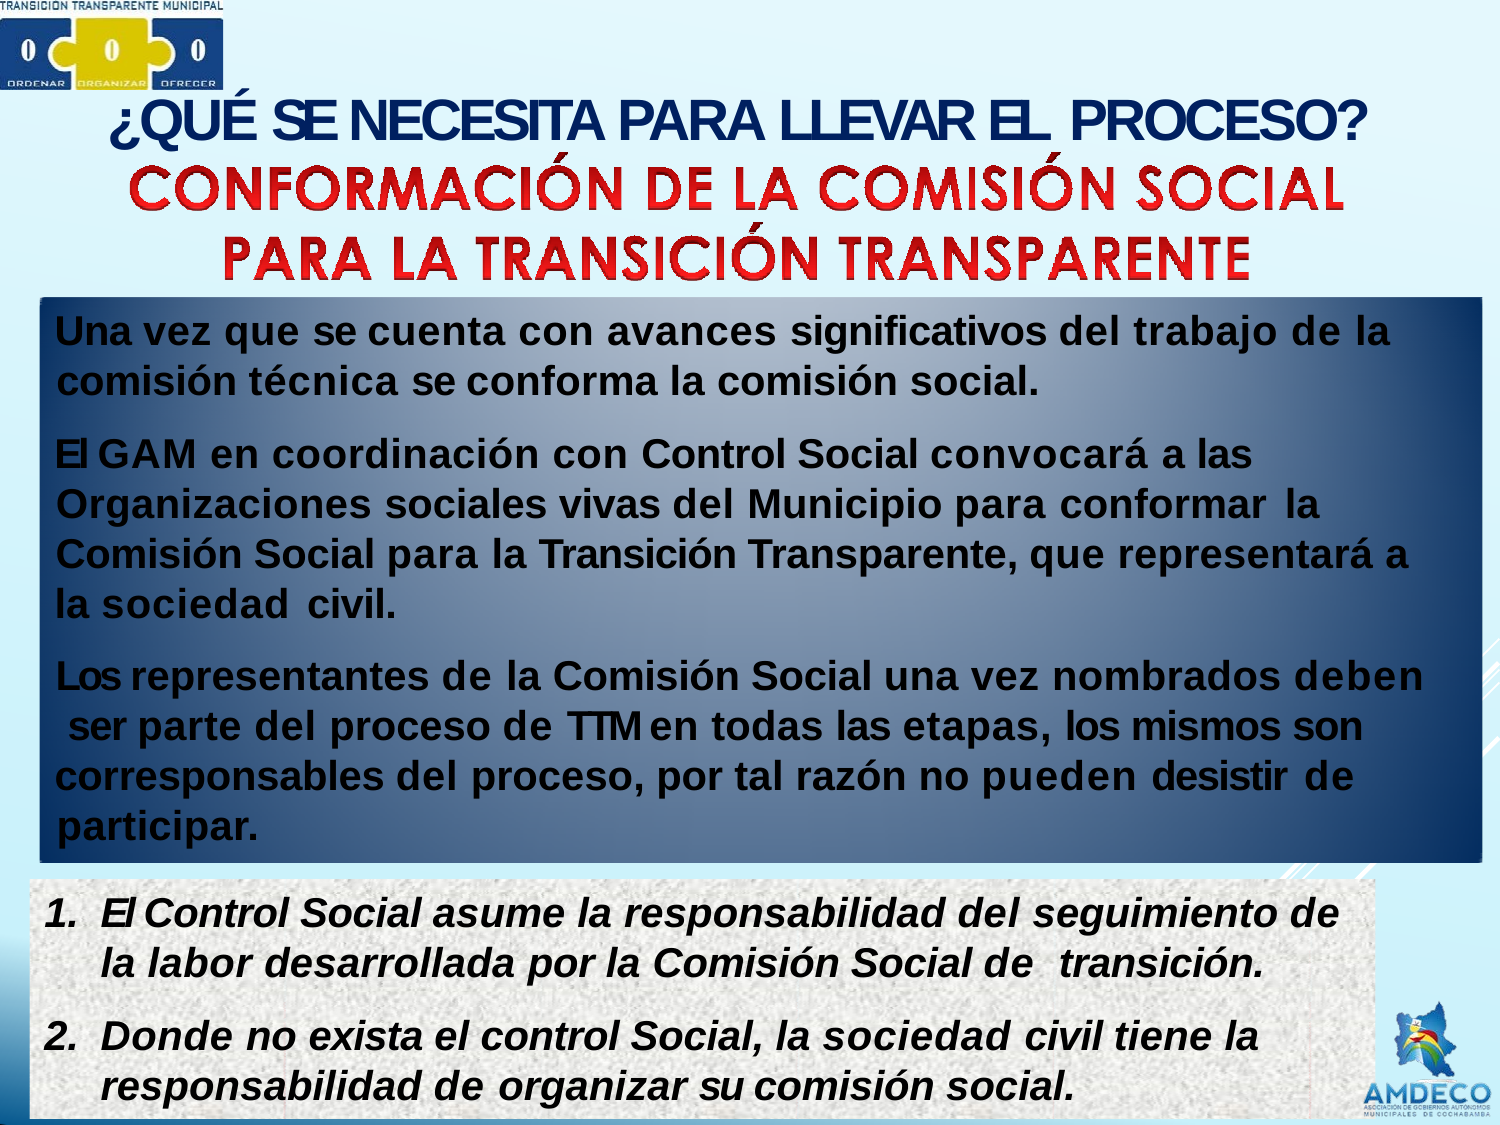

# ¿QUÉ SE NECESITA PARA LLEVAR EL PROCESO?

Una vez que se cuenta con avances significativos del trabajo de la  comisión técnica se conforma la comisión social.
El GAM en coordinación con Control Social convocará a las  Organizaciones sociales vivas del Municipio para conformar la
Comisión Social para la Transición Transparente, que representará a  la sociedad civil.
Los representantes de la Comisión Social una vez nombrados deben  ser parte del proceso de TTM en todas las etapas, los mismos son  corresponsables del proceso, por tal razón no pueden desistir de
participar.
El Control Social asume la responsabilidad del seguimiento de  la labor desarrollada por la Comisión Social de transición.
Donde no exista el control Social, la sociedad civil tiene la  responsabilidad de organizar su comisión social.